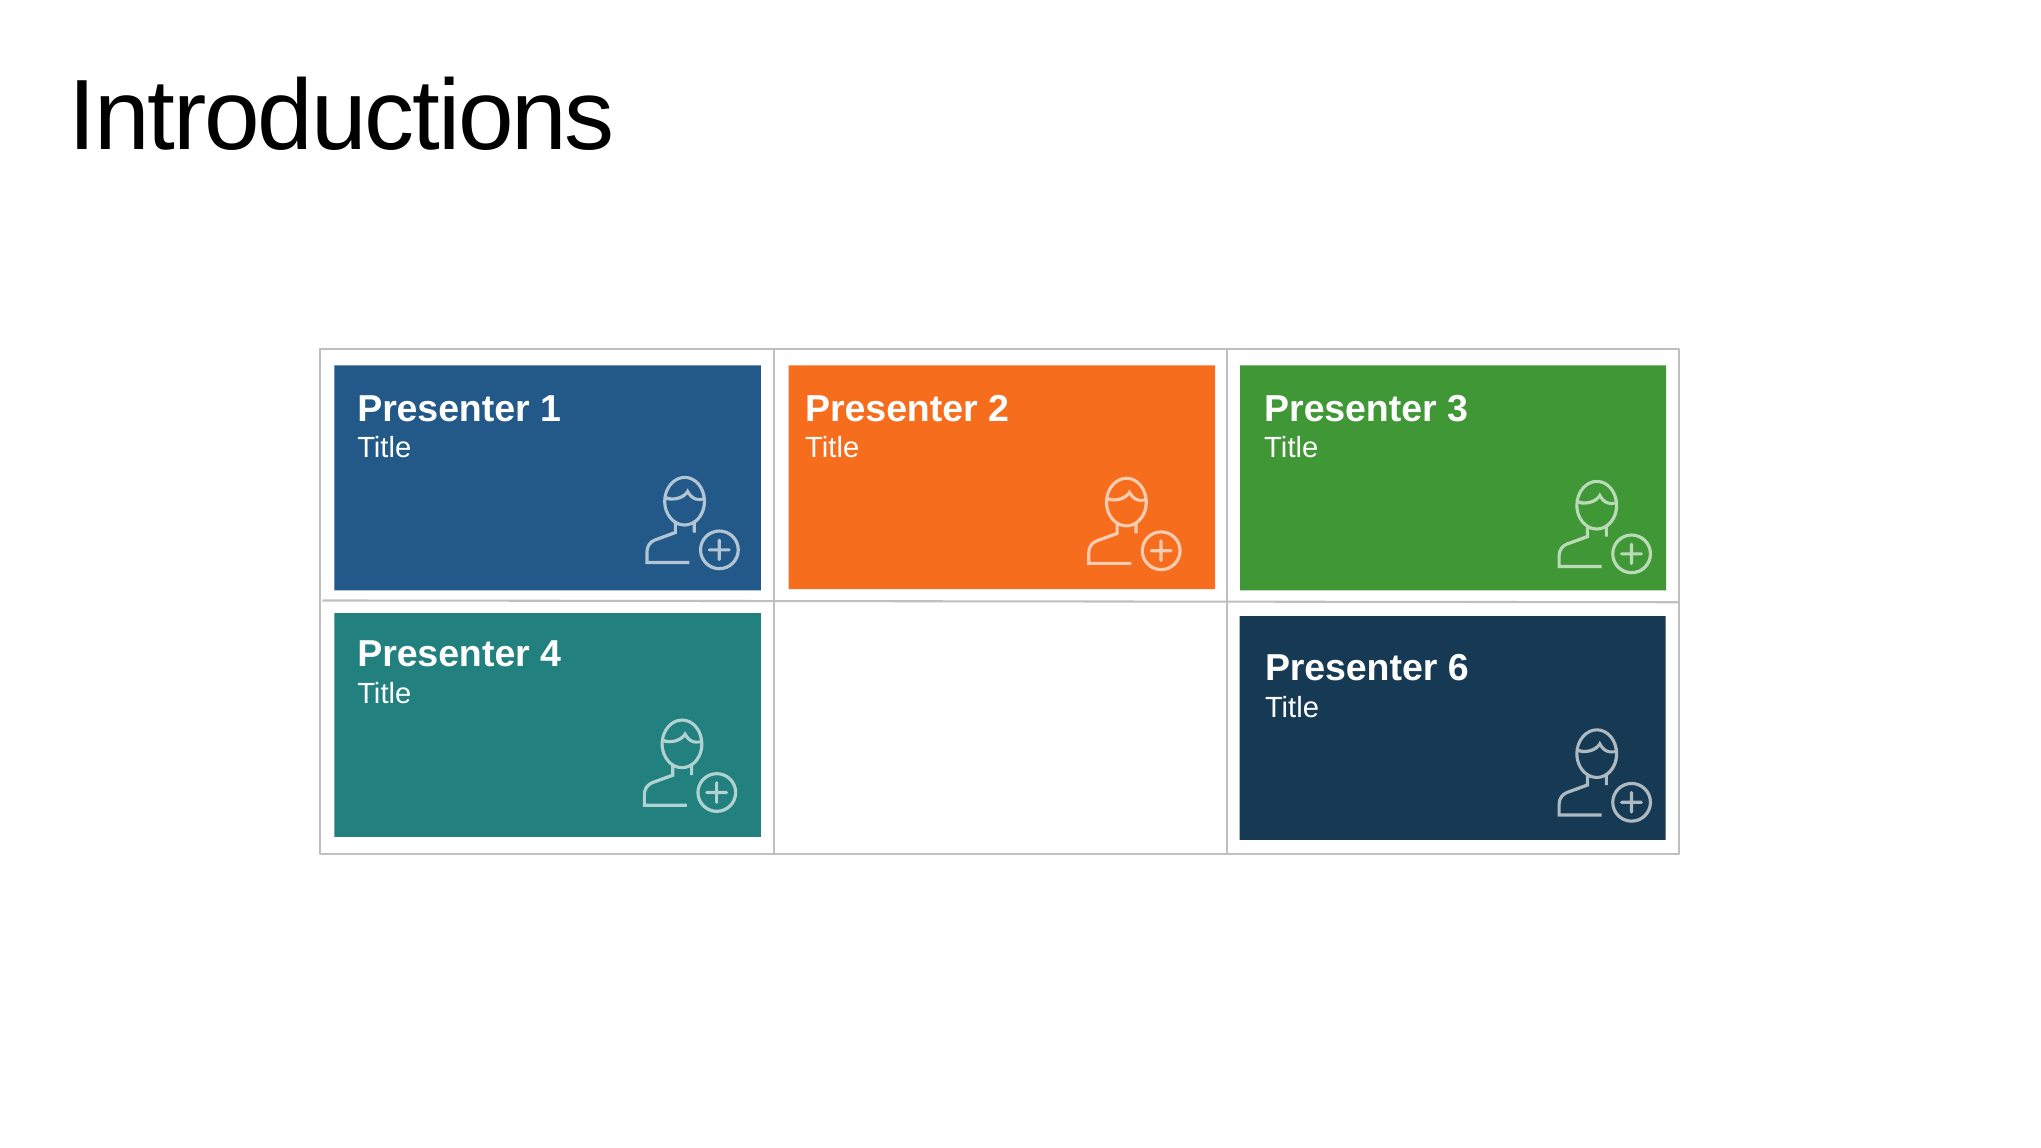

# Introductions

Presenter 1
Title
Presenter 2
Title
Presenter 3
Title

Presenter 4
Title
Presenter 6
Title